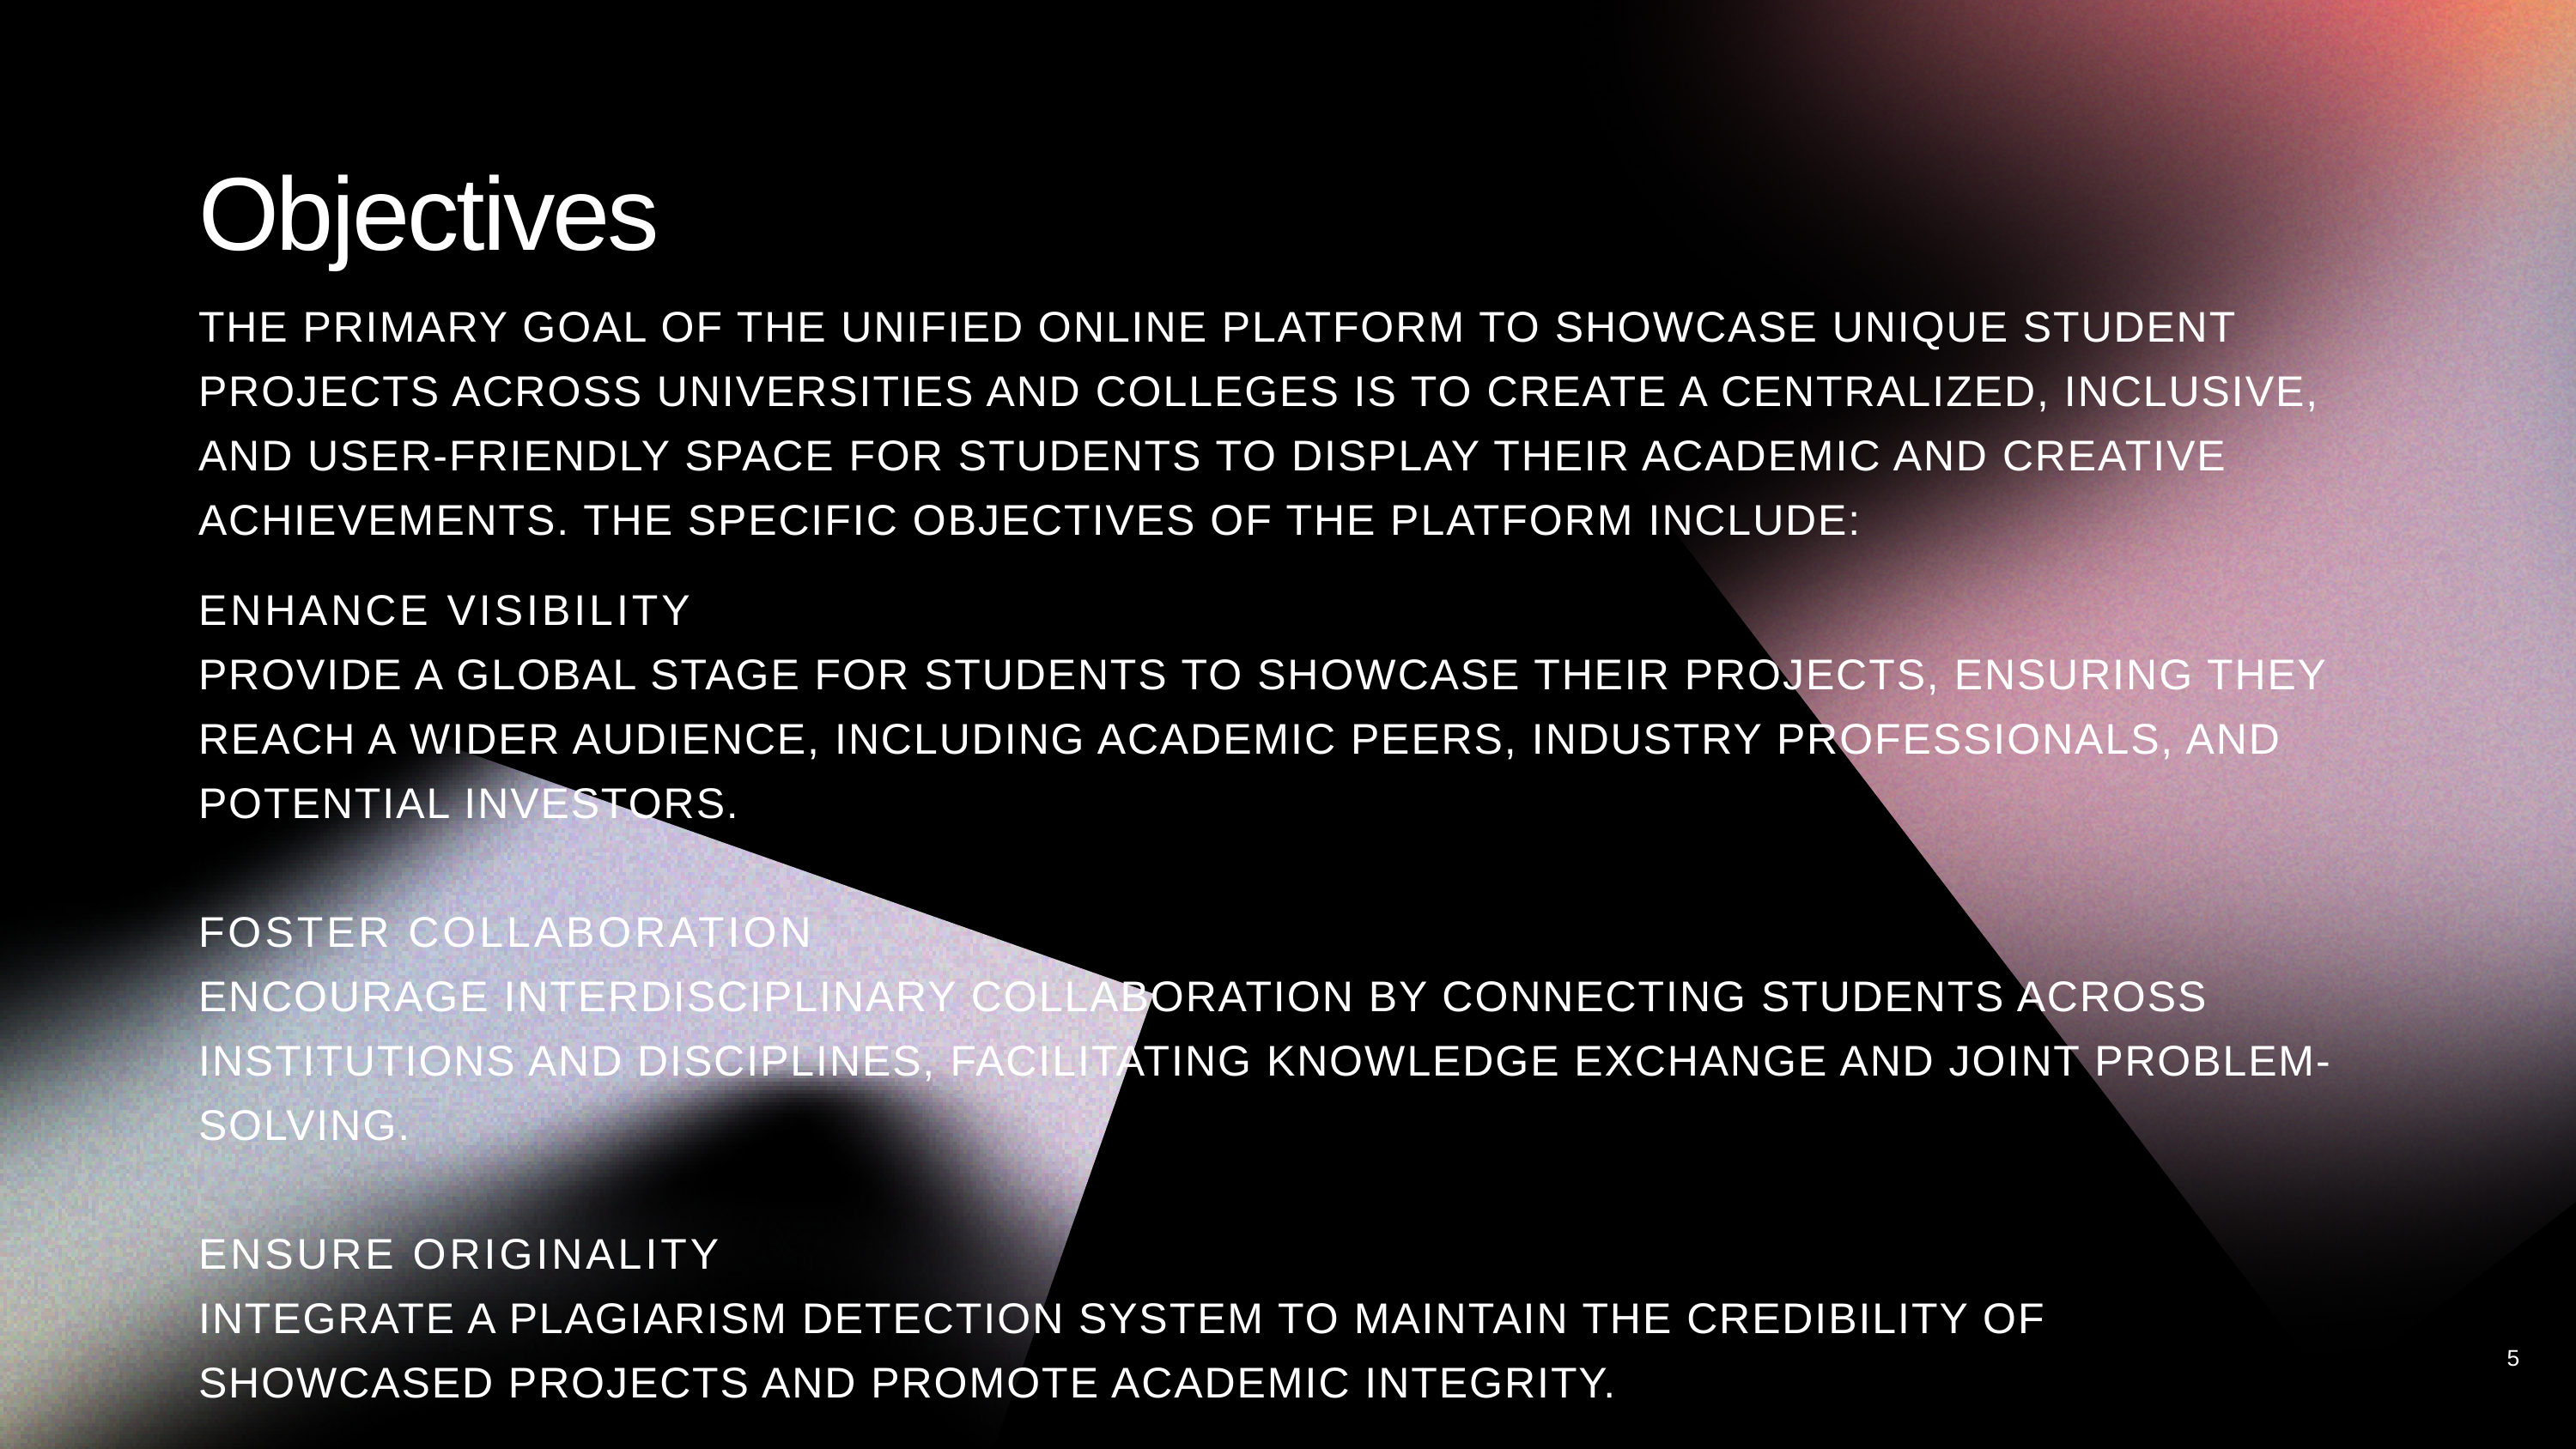

Objectives
THE PRIMARY GOAL OF THE UNIFIED ONLINE PLATFORM TO SHOWCASE UNIQUE STUDENT PROJECTS ACROSS UNIVERSITIES AND COLLEGES IS TO CREATE A CENTRALIZED, INCLUSIVE, AND USER-FRIENDLY SPACE FOR STUDENTS TO DISPLAY THEIR ACADEMIC AND CREATIVE ACHIEVEMENTS. THE SPECIFIC OBJECTIVES OF THE PLATFORM INCLUDE:
ENHANCE VISIBILITY
PROVIDE A GLOBAL STAGE FOR STUDENTS TO SHOWCASE THEIR PROJECTS, ENSURING THEY REACH A WIDER AUDIENCE, INCLUDING ACADEMIC PEERS, INDUSTRY PROFESSIONALS, AND POTENTIAL INVESTORS.

FOSTER COLLABORATION
ENCOURAGE INTERDISCIPLINARY COLLABORATION BY CONNECTING STUDENTS ACROSS INSTITUTIONS AND DISCIPLINES, FACILITATING KNOWLEDGE EXCHANGE AND JOINT PROBLEM-SOLVING.

ENSURE ORIGINALITY
INTEGRATE A PLAGIARISM DETECTION SYSTEM TO MAINTAIN THE CREDIBILITY OF SHOWCASED PROJECTS AND PROMOTE ACADEMIC INTEGRITY.

5